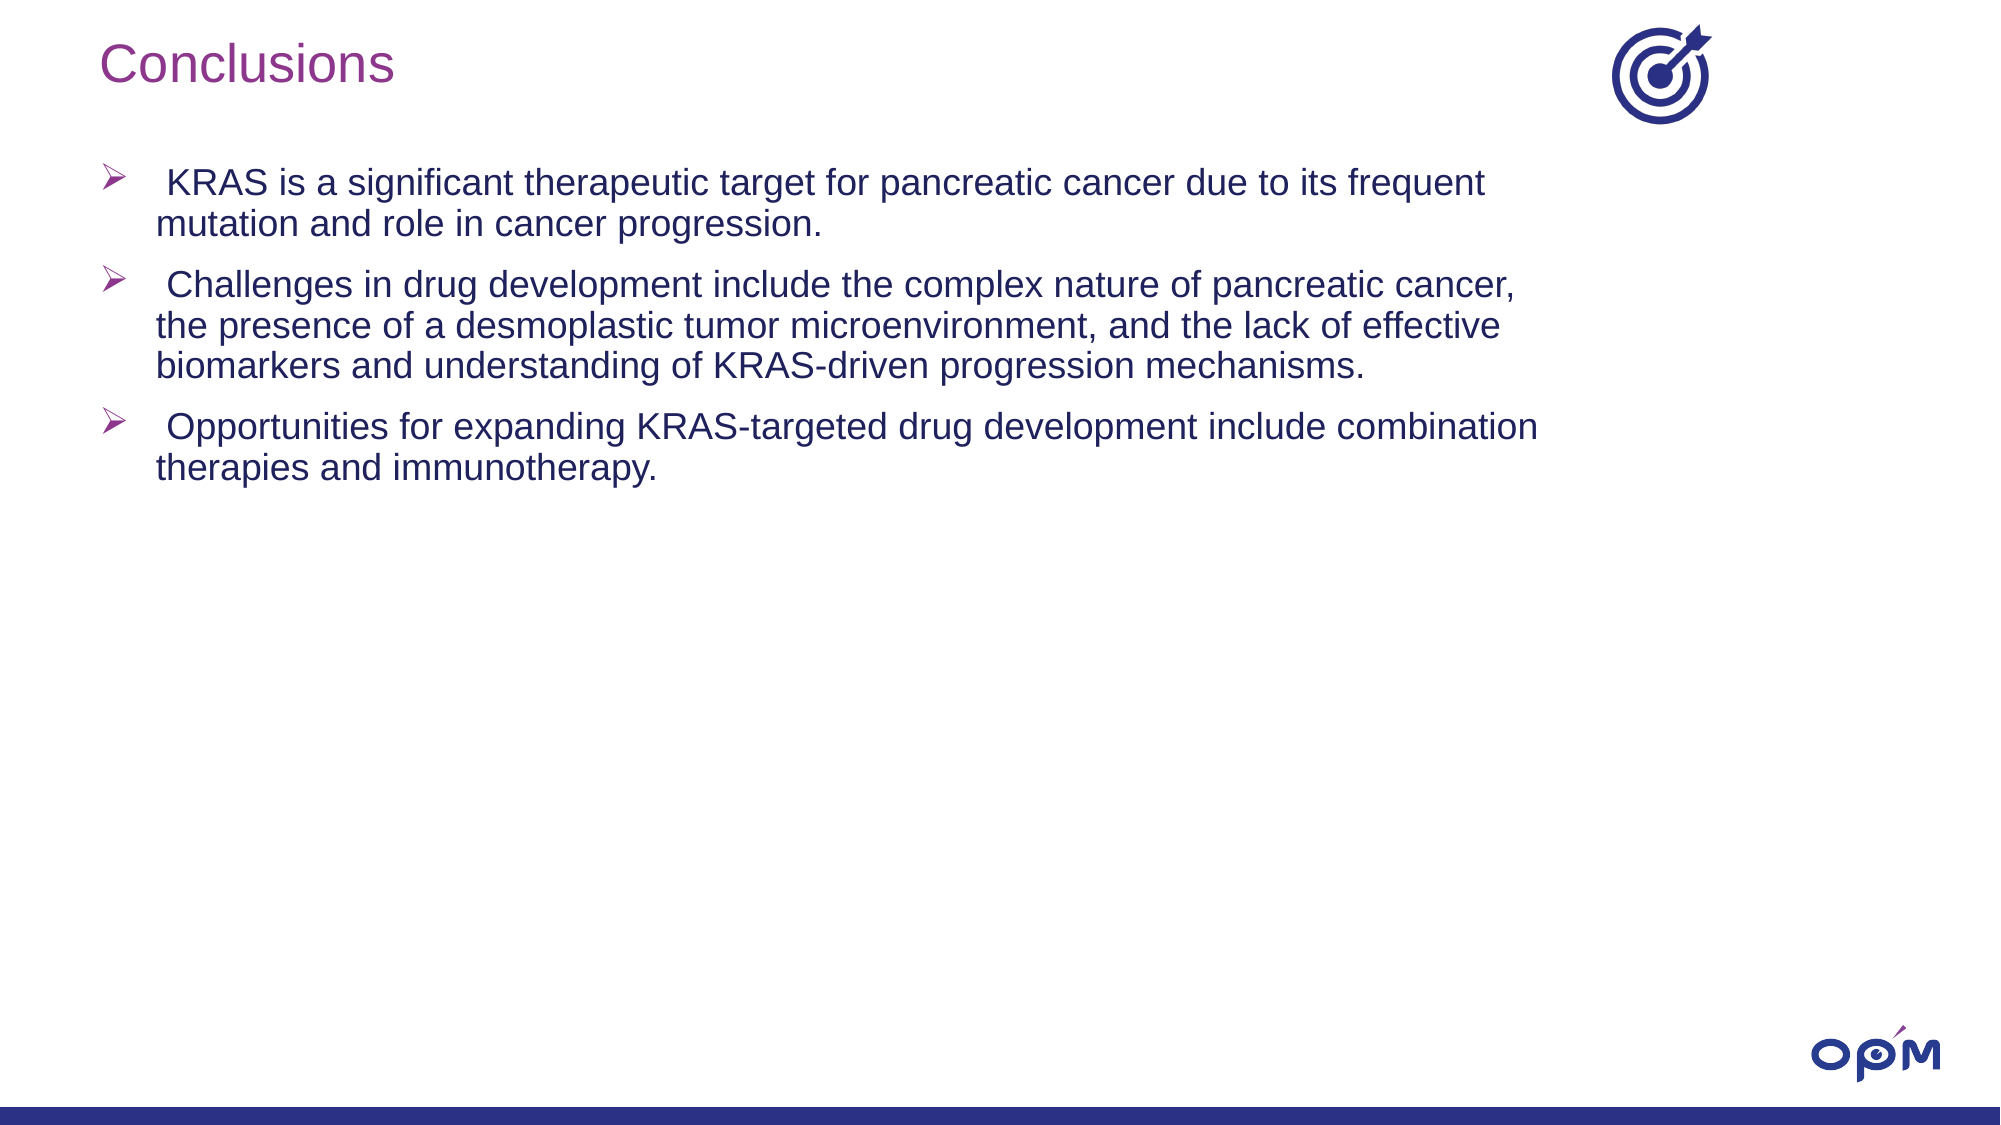

# Conclusions
 KRAS is a significant therapeutic target for pancreatic cancer due to its frequent mutation and role in cancer progression.
 Challenges in drug development include the complex nature of pancreatic cancer, the presence of a desmoplastic tumor microenvironment, and the lack of effective biomarkers and understanding of KRAS-driven progression mechanisms.
 Opportunities for expanding KRAS-targeted drug development include combination therapies and immunotherapy.